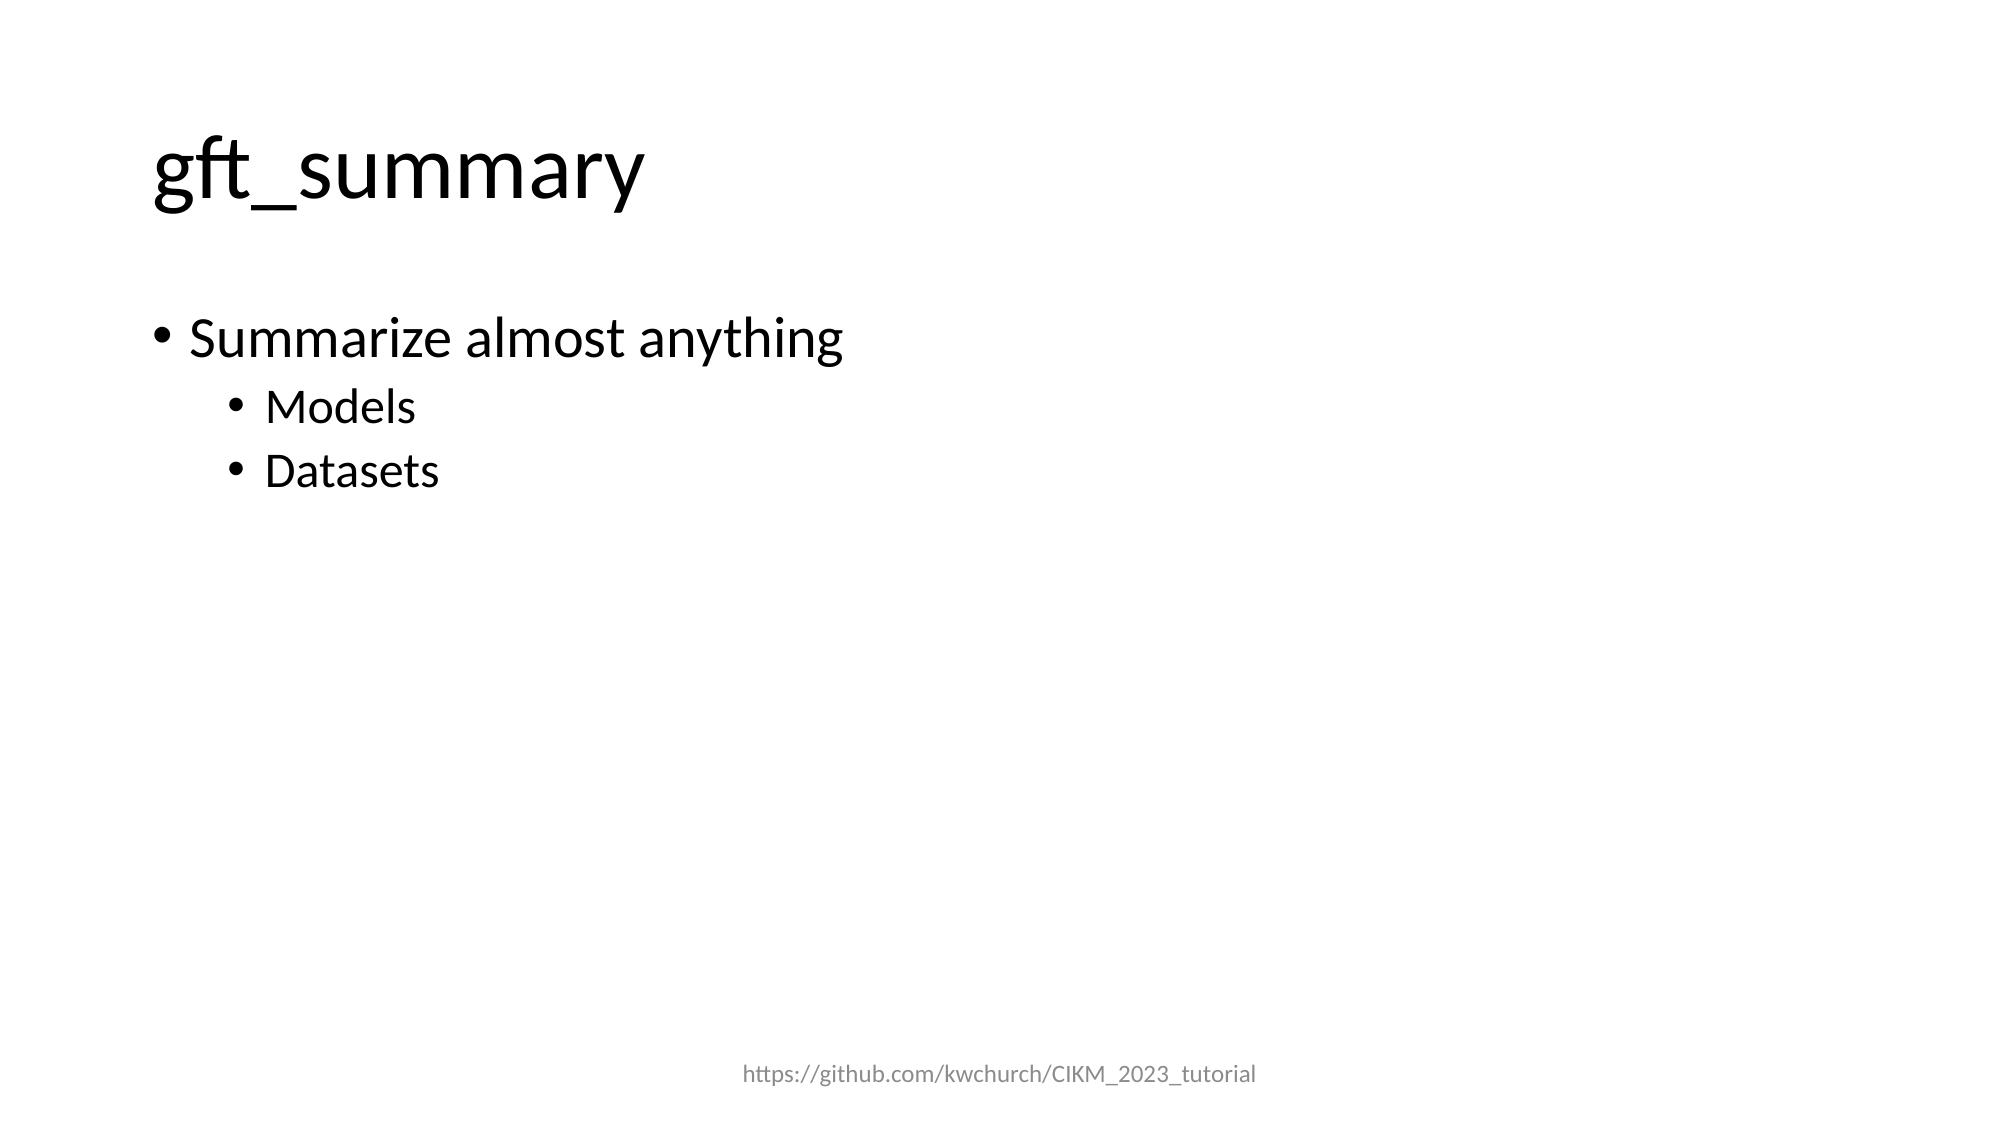

# gft_summary
Summarize almost anything
Models
Datasets

https://github.com/kwchurch/CIKM_2023_tutorial